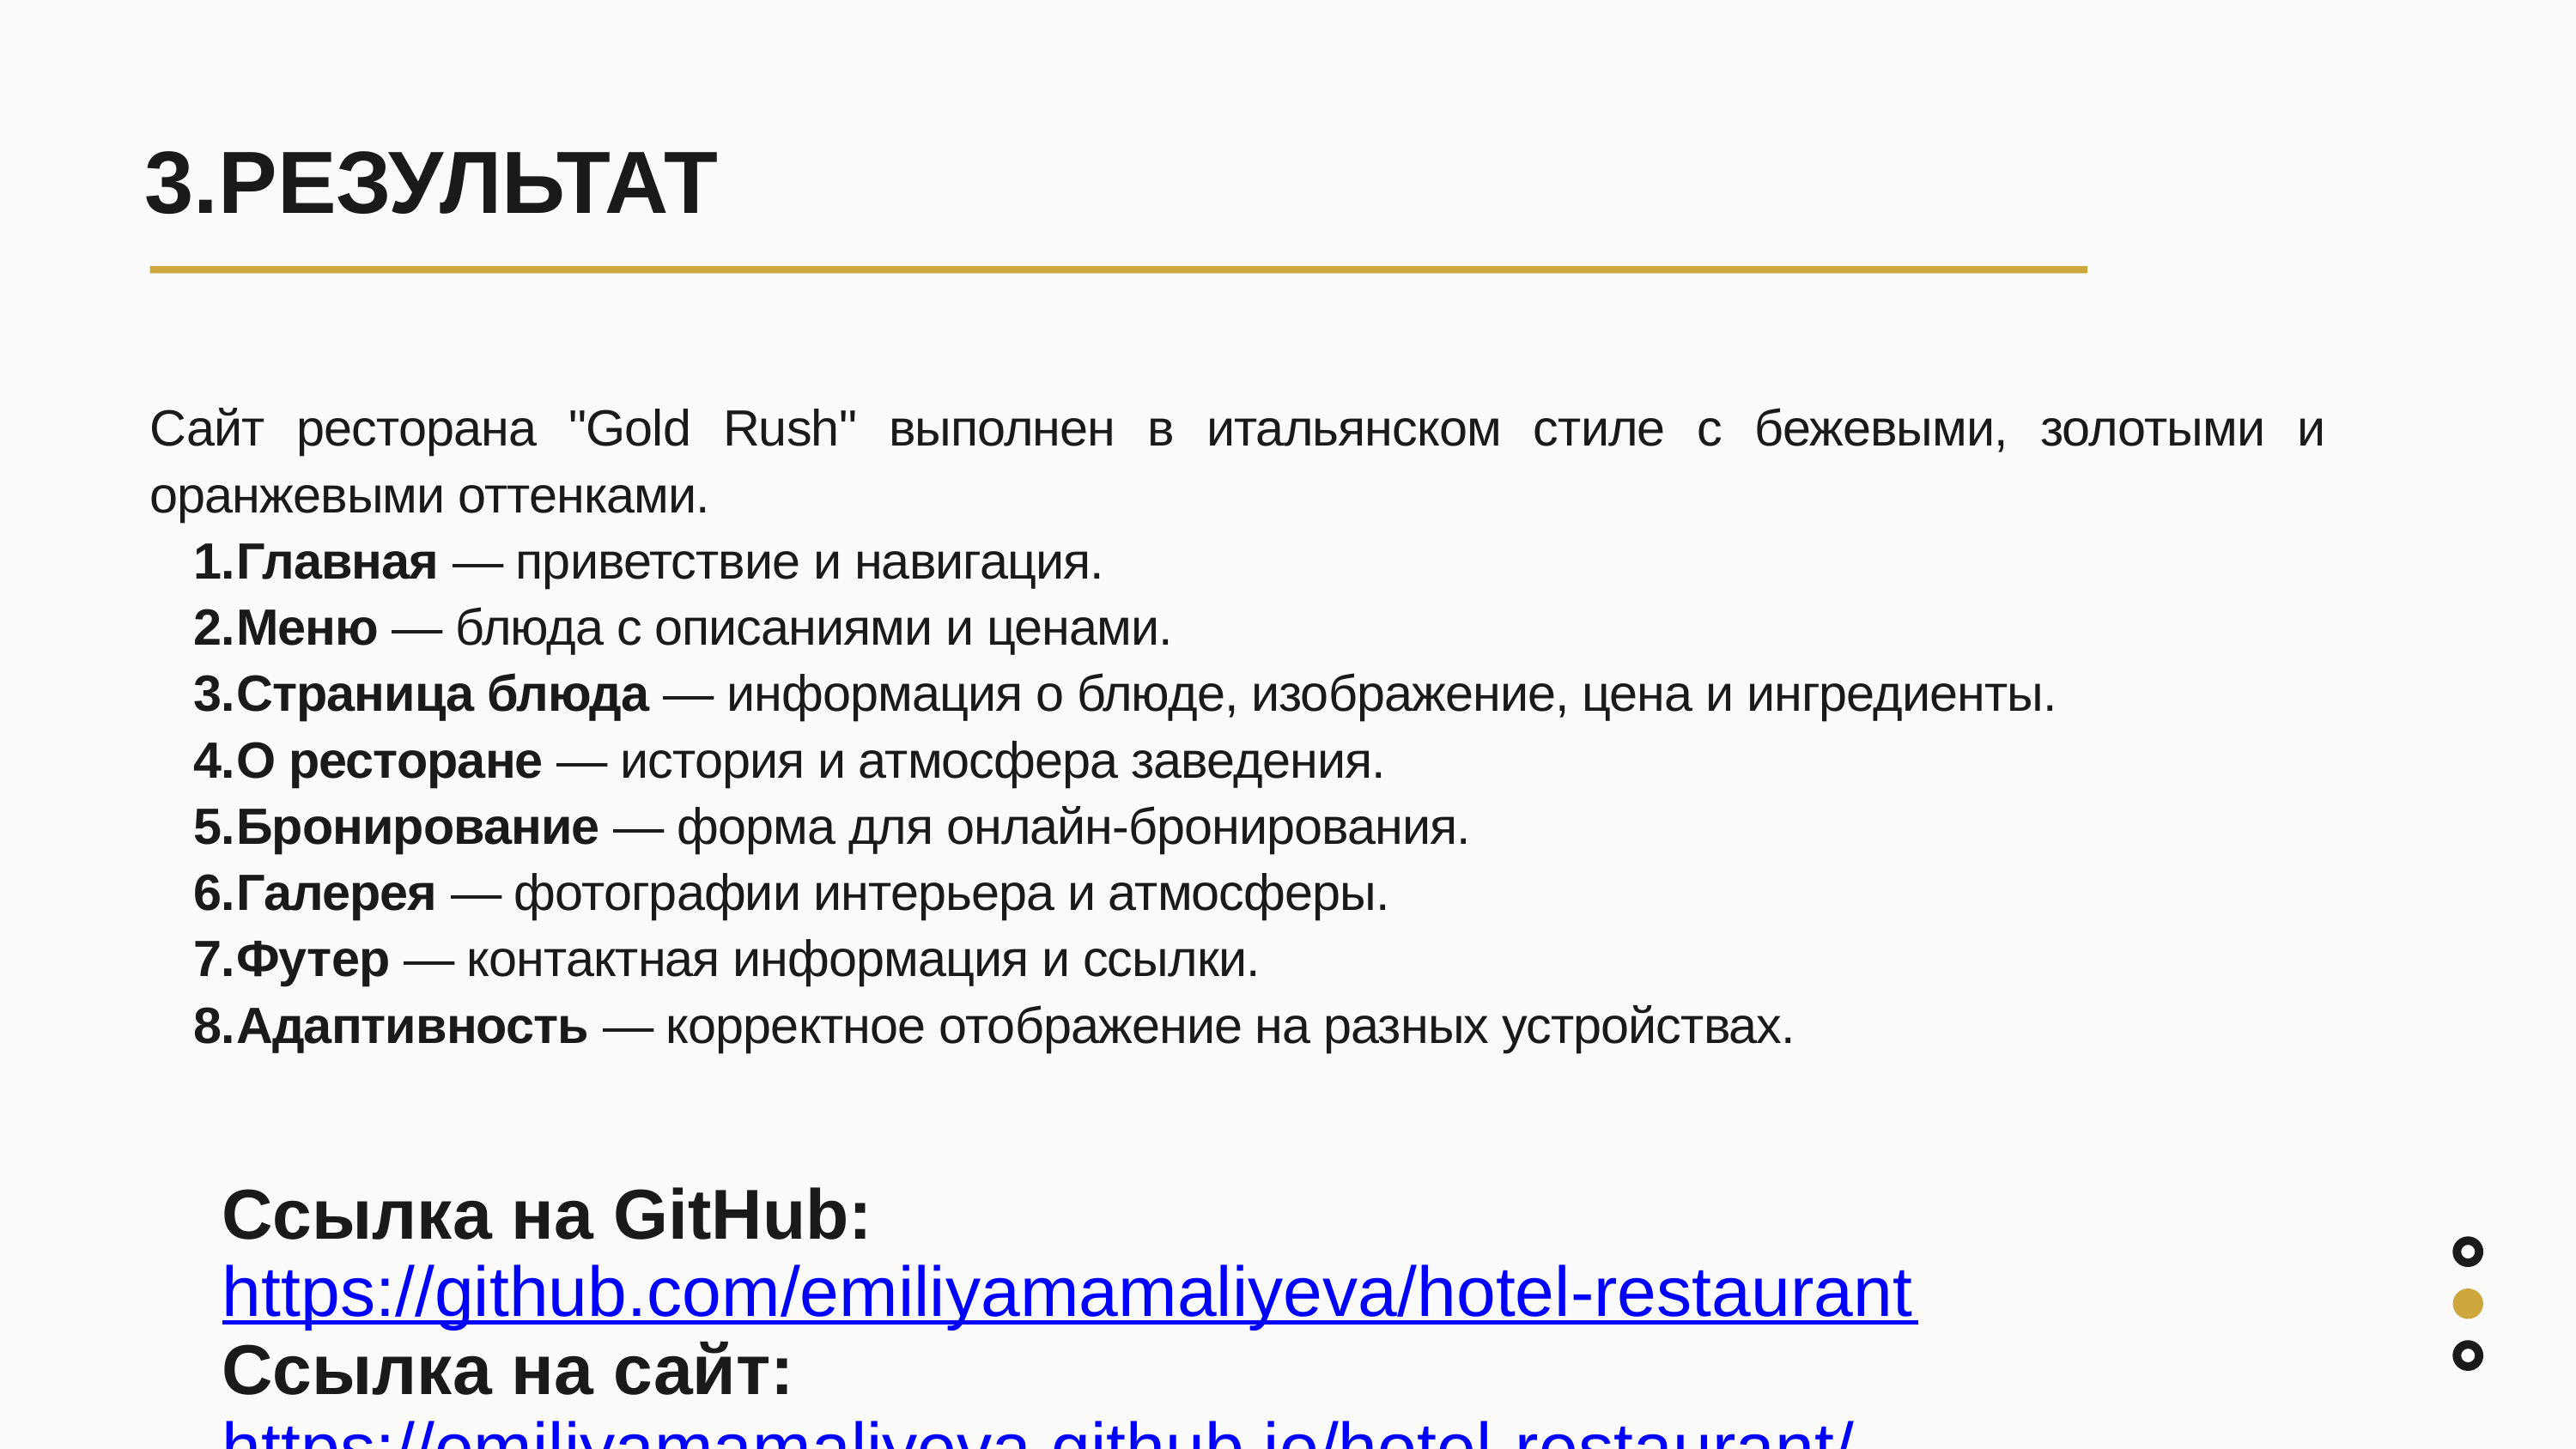

3.РЕЗУЛЬТАТ

Сайт ресторана "Gold Rush" выполнен в итальянском стиле с бежевыми, золотыми и оранжевыми оттенками.
Главная — приветствие и навигация.
Меню — блюда с описаниями и ценами.
Страница блюда — информация о блюде, изображение, цена и ингредиенты.
О ресторане — история и атмосфера заведения.
Бронирование — форма для онлайн-бронирования.
Галерея — фотографии интерьера и атмосферы.
Футер — контактная информация и ссылки.
Адаптивность — корректное отображение на разных устройствах.
Ссылка на GitHub: https://github.com/emiliyamamaliyeva/hotel-restaurant
Ссылка на сайт: https://emiliyamamaliyeva.github.io/hotel-restaurant/